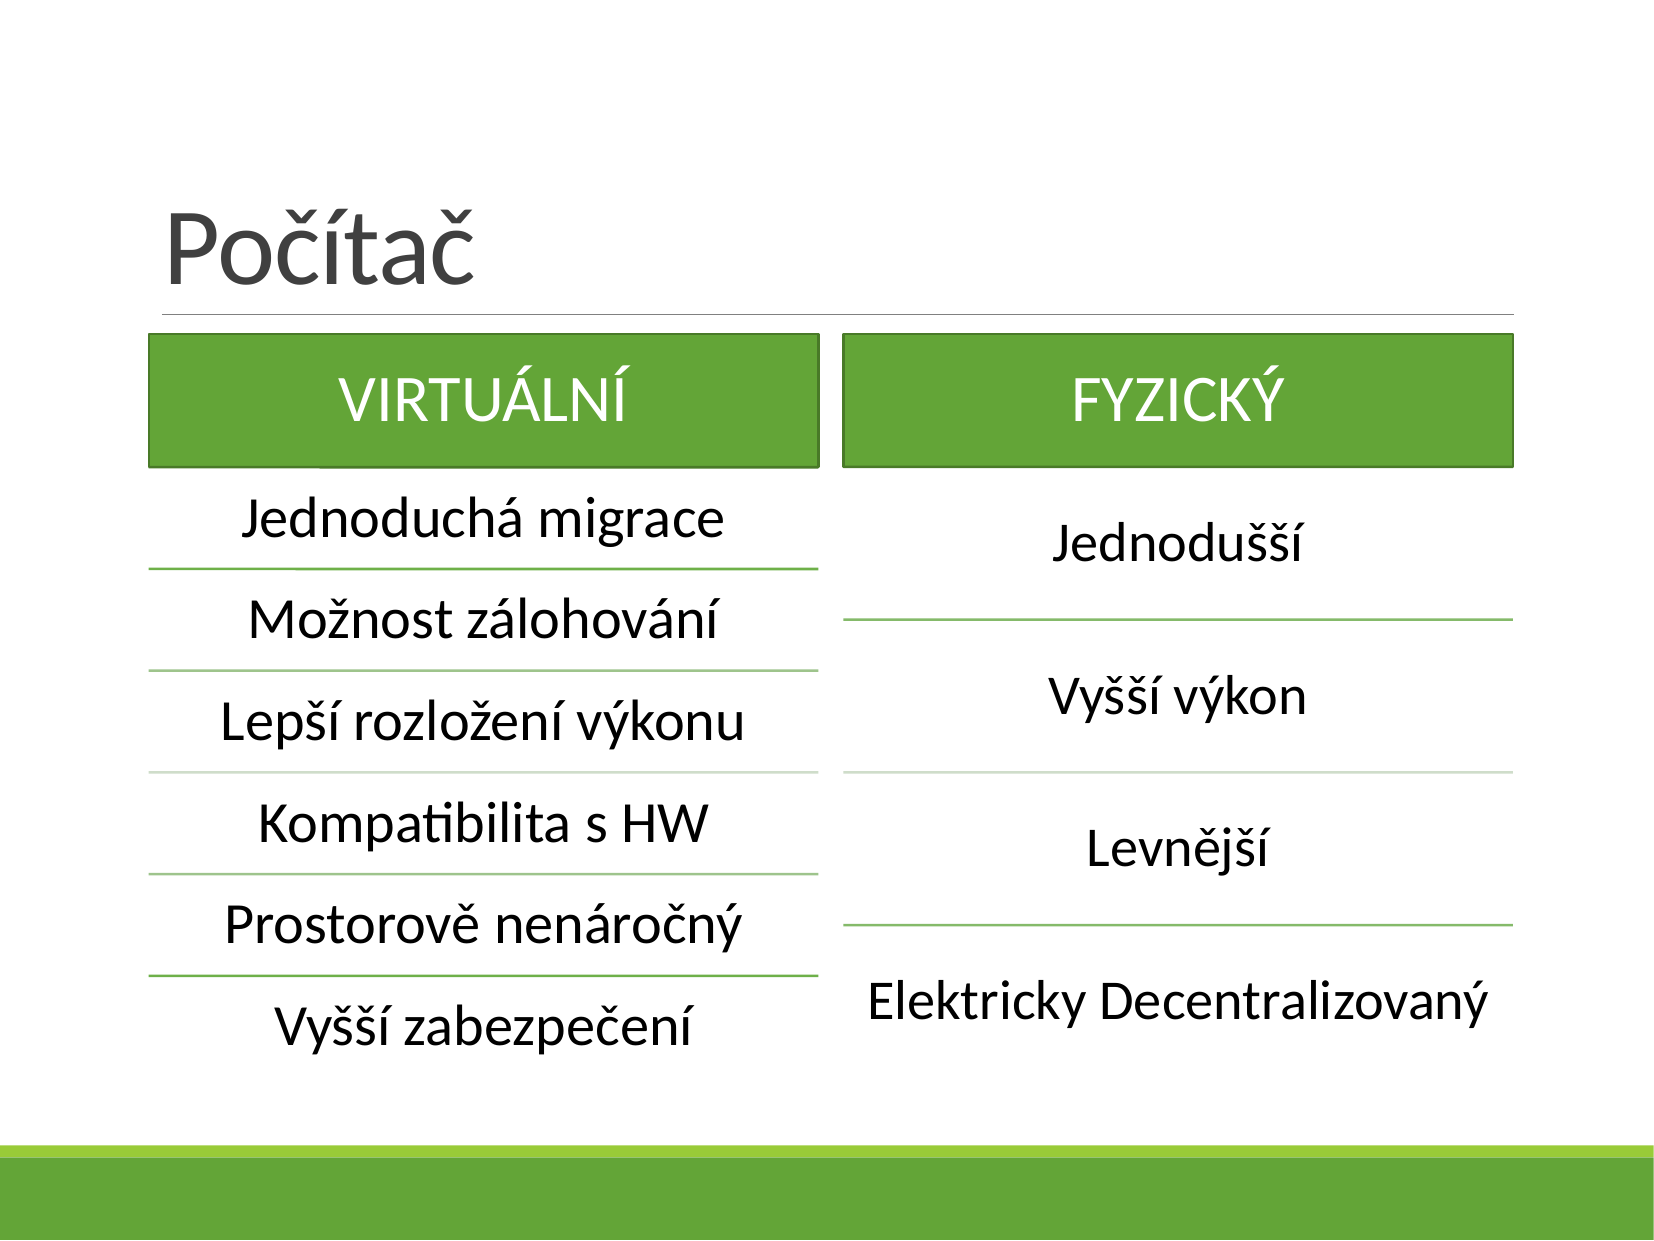

# Počítač
Virtuální
Fyzický
Jednoduchá migrace
Možnost zálohování
Lepší rozložení výkonu
Kompatibilita s HW
Prostorově nenáročný
Vyšší zabezpečení
Jednodušší
Vyšší výkon
Levnější
Elektricky Decentralizovaný